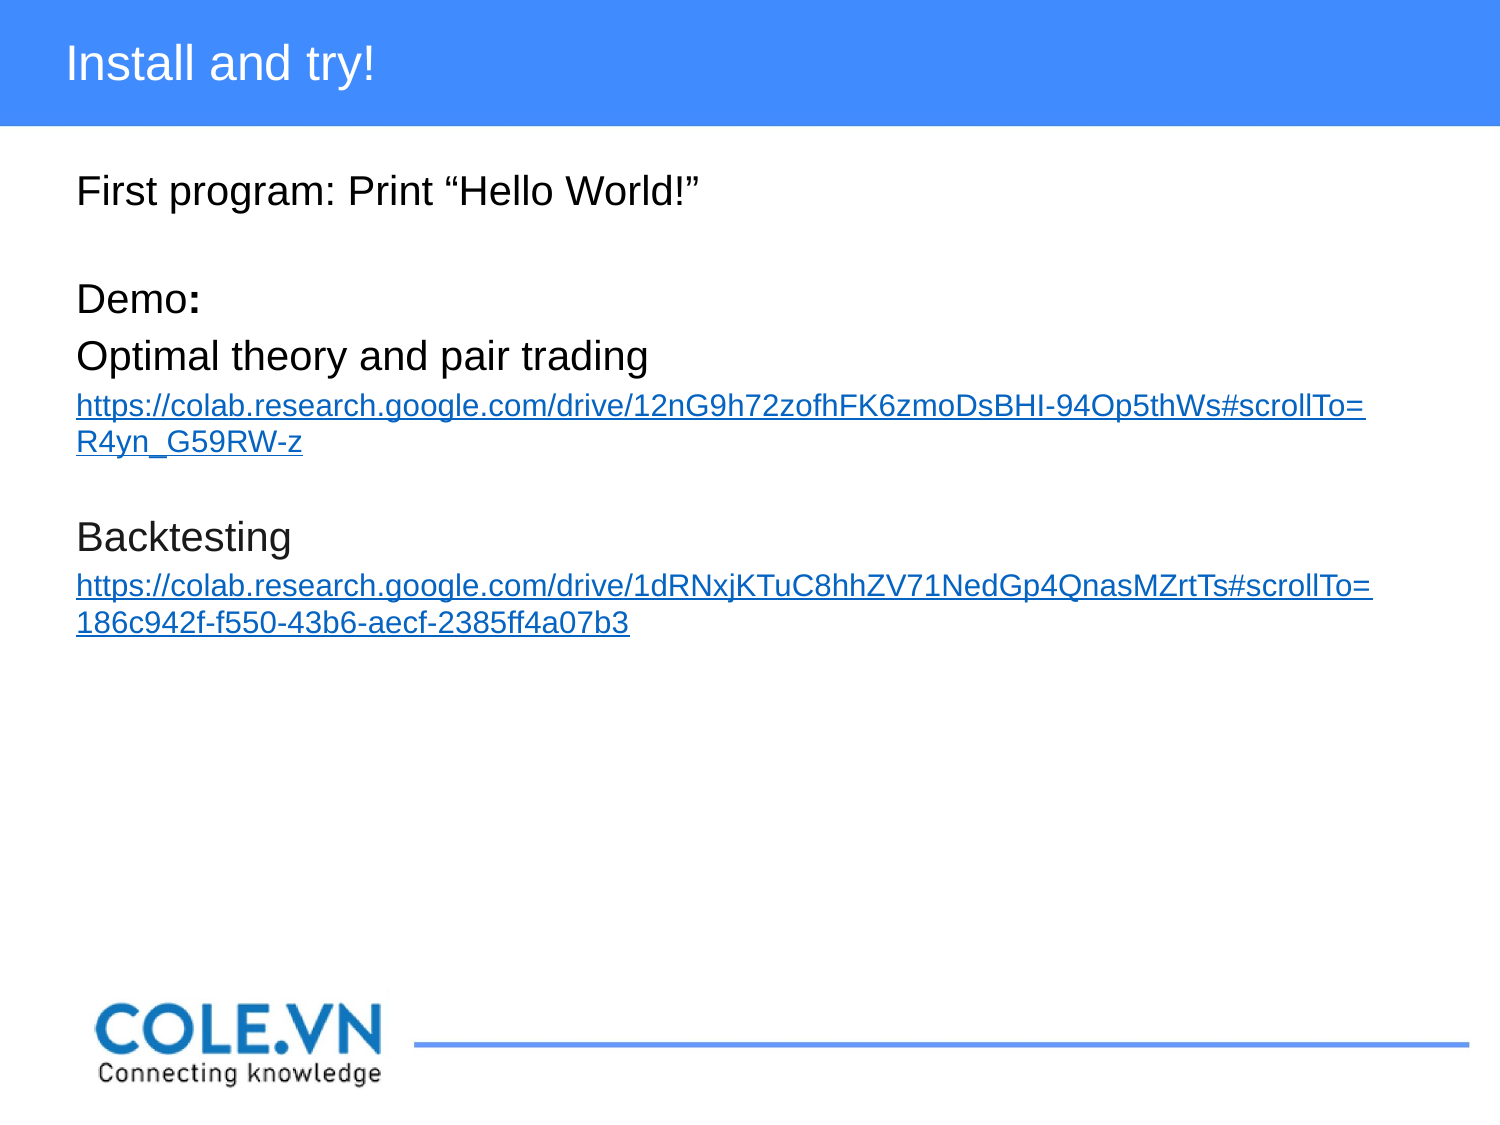

Install and try!
First program: Print “Hello World!”

Demo:
Optimal theory and pair trading	https://colab.research.google.com/drive/12nG9h72zofhFK6zmoDsBHI-94Op5thWs#scrollTo=R4yn_G59RW-z

Backtesting
https://colab.research.google.com/drive/1dRNxjKTuC8hhZV71NedGp4QnasMZrtTs#scrollTo=186c942f-f550-43b6-aecf-2385ff4a07b3